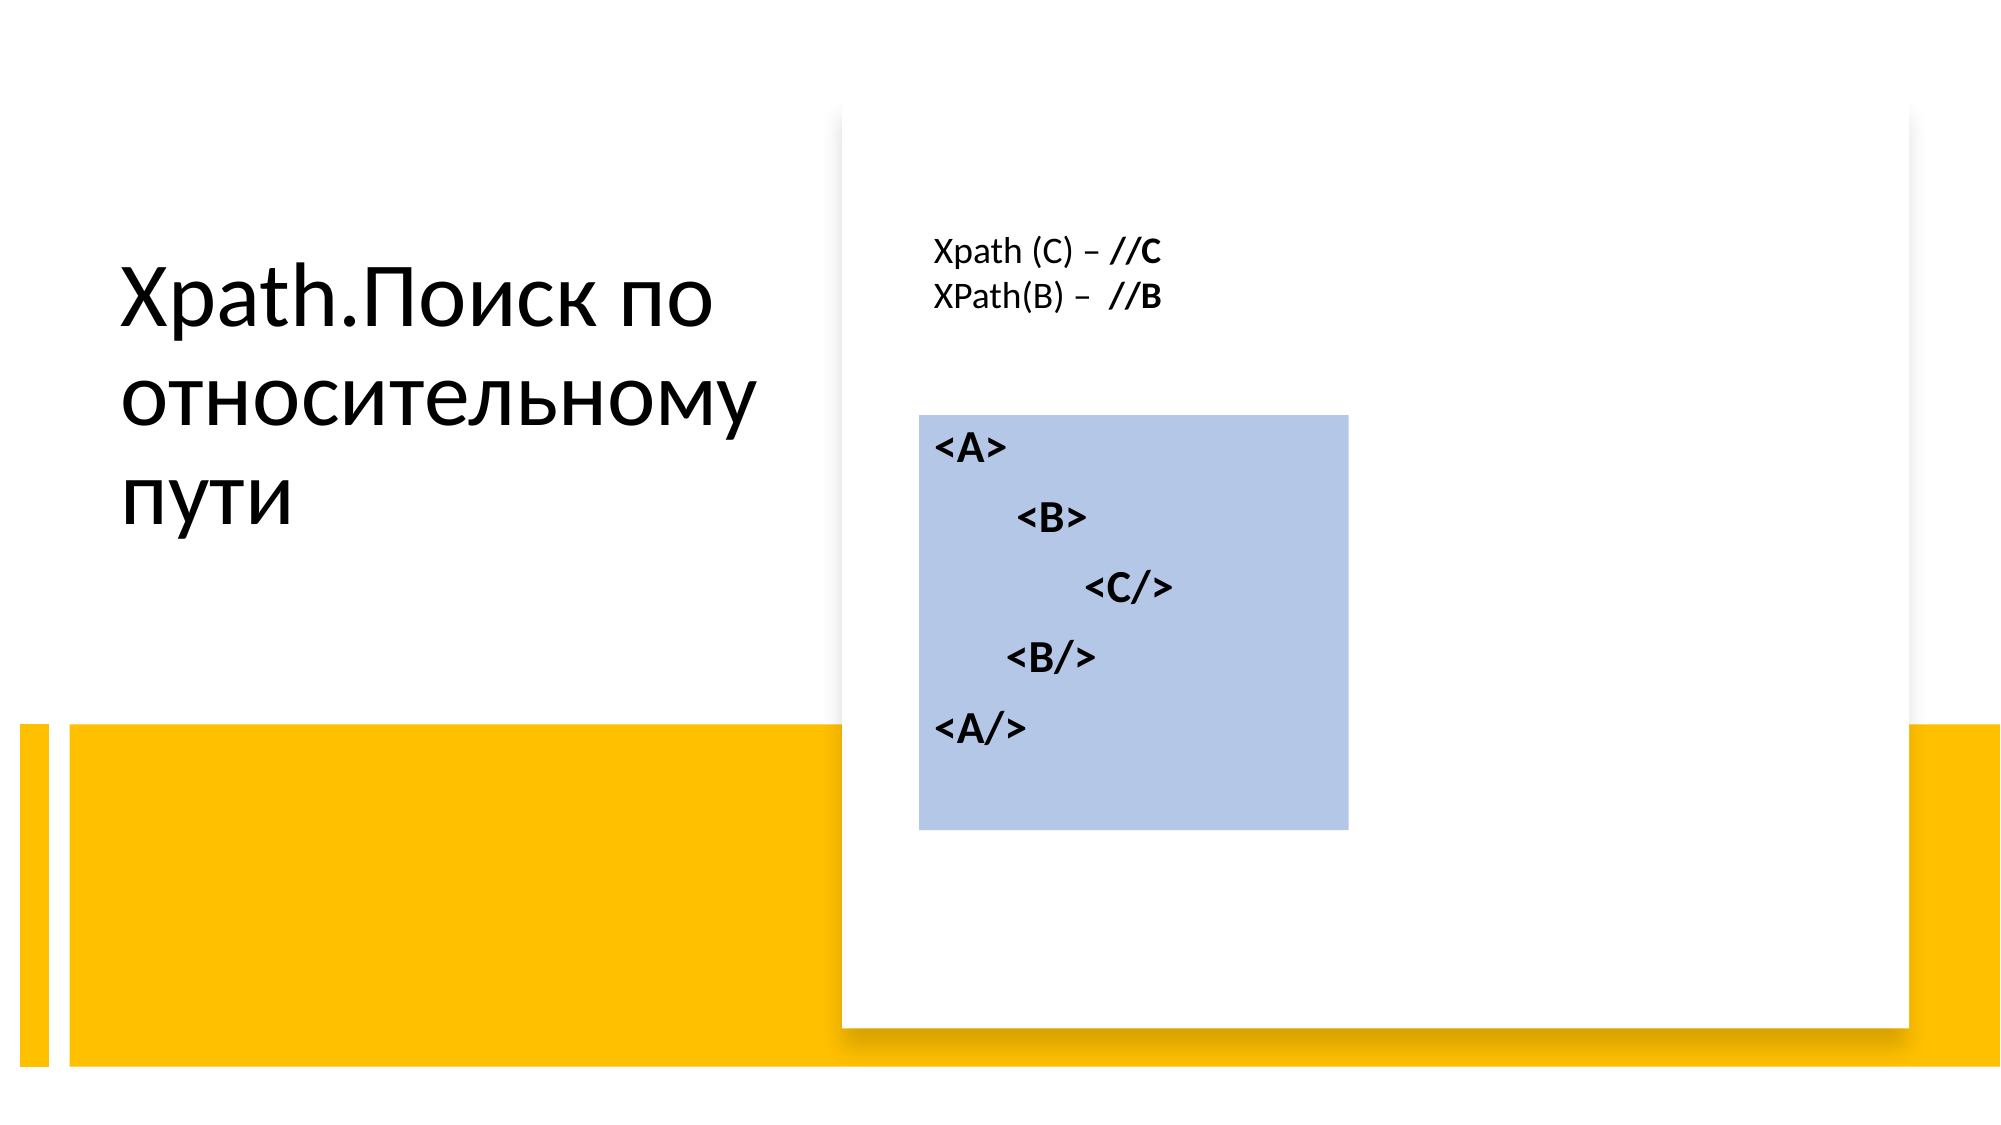

Xpath (C) – //C
XPath(B) –  //B
# Xpath.Поиск по относительному пути
<A>
        <B>
	<C/>
       <B/>
<A/>